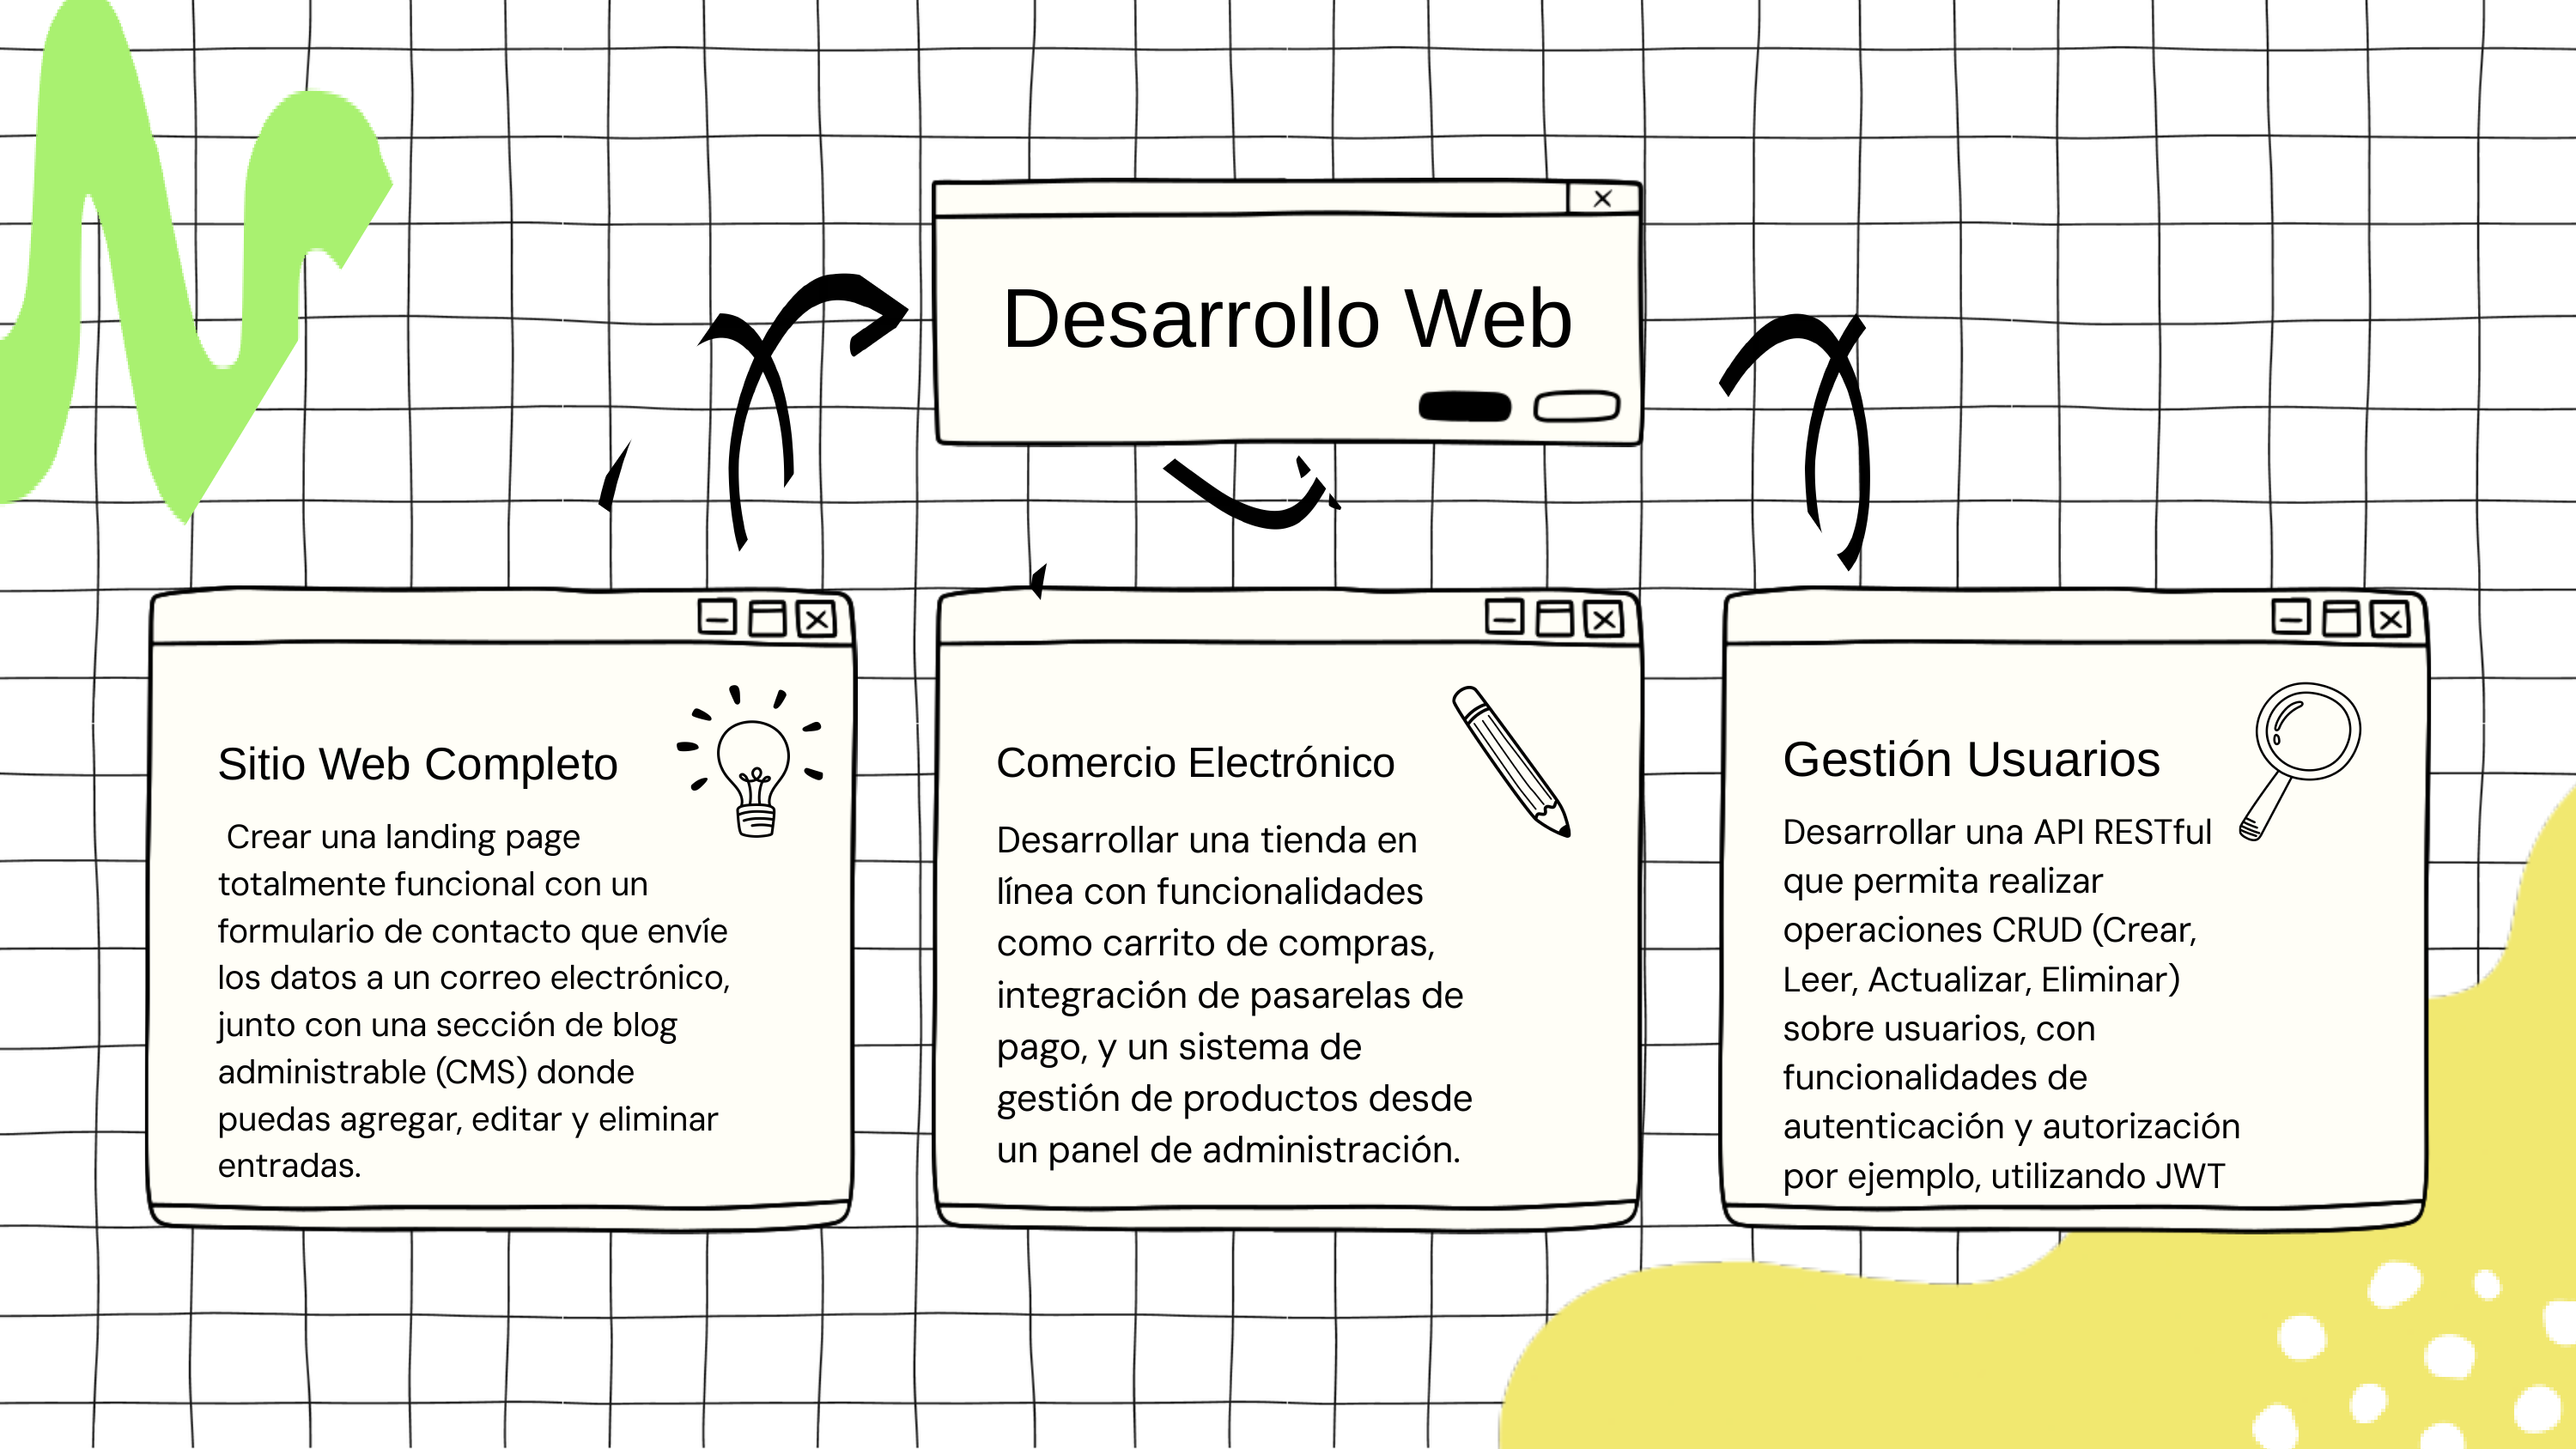

Desarrollo Web

Gestión Usuarios
Sitio Web Completo
Comercio Electrónico
Desarrollar una API RESTful que permita realizar operaciones CRUD (Crear, Leer, Actualizar, Eliminar) sobre usuarios, con funcionalidades de autenticación y autorización por ejemplo, utilizando JWT
 Crear una landing page totalmente funcional con un formulario de contacto que envíe los datos a un correo electrónico, junto con una sección de blog administrable (CMS) donde puedas agregar, editar y eliminar entradas.
Desarrollar una tienda en línea con funcionalidades como carrito de compras, integración de pasarelas de pago, y un sistema de gestión de productos desde un panel de administración.